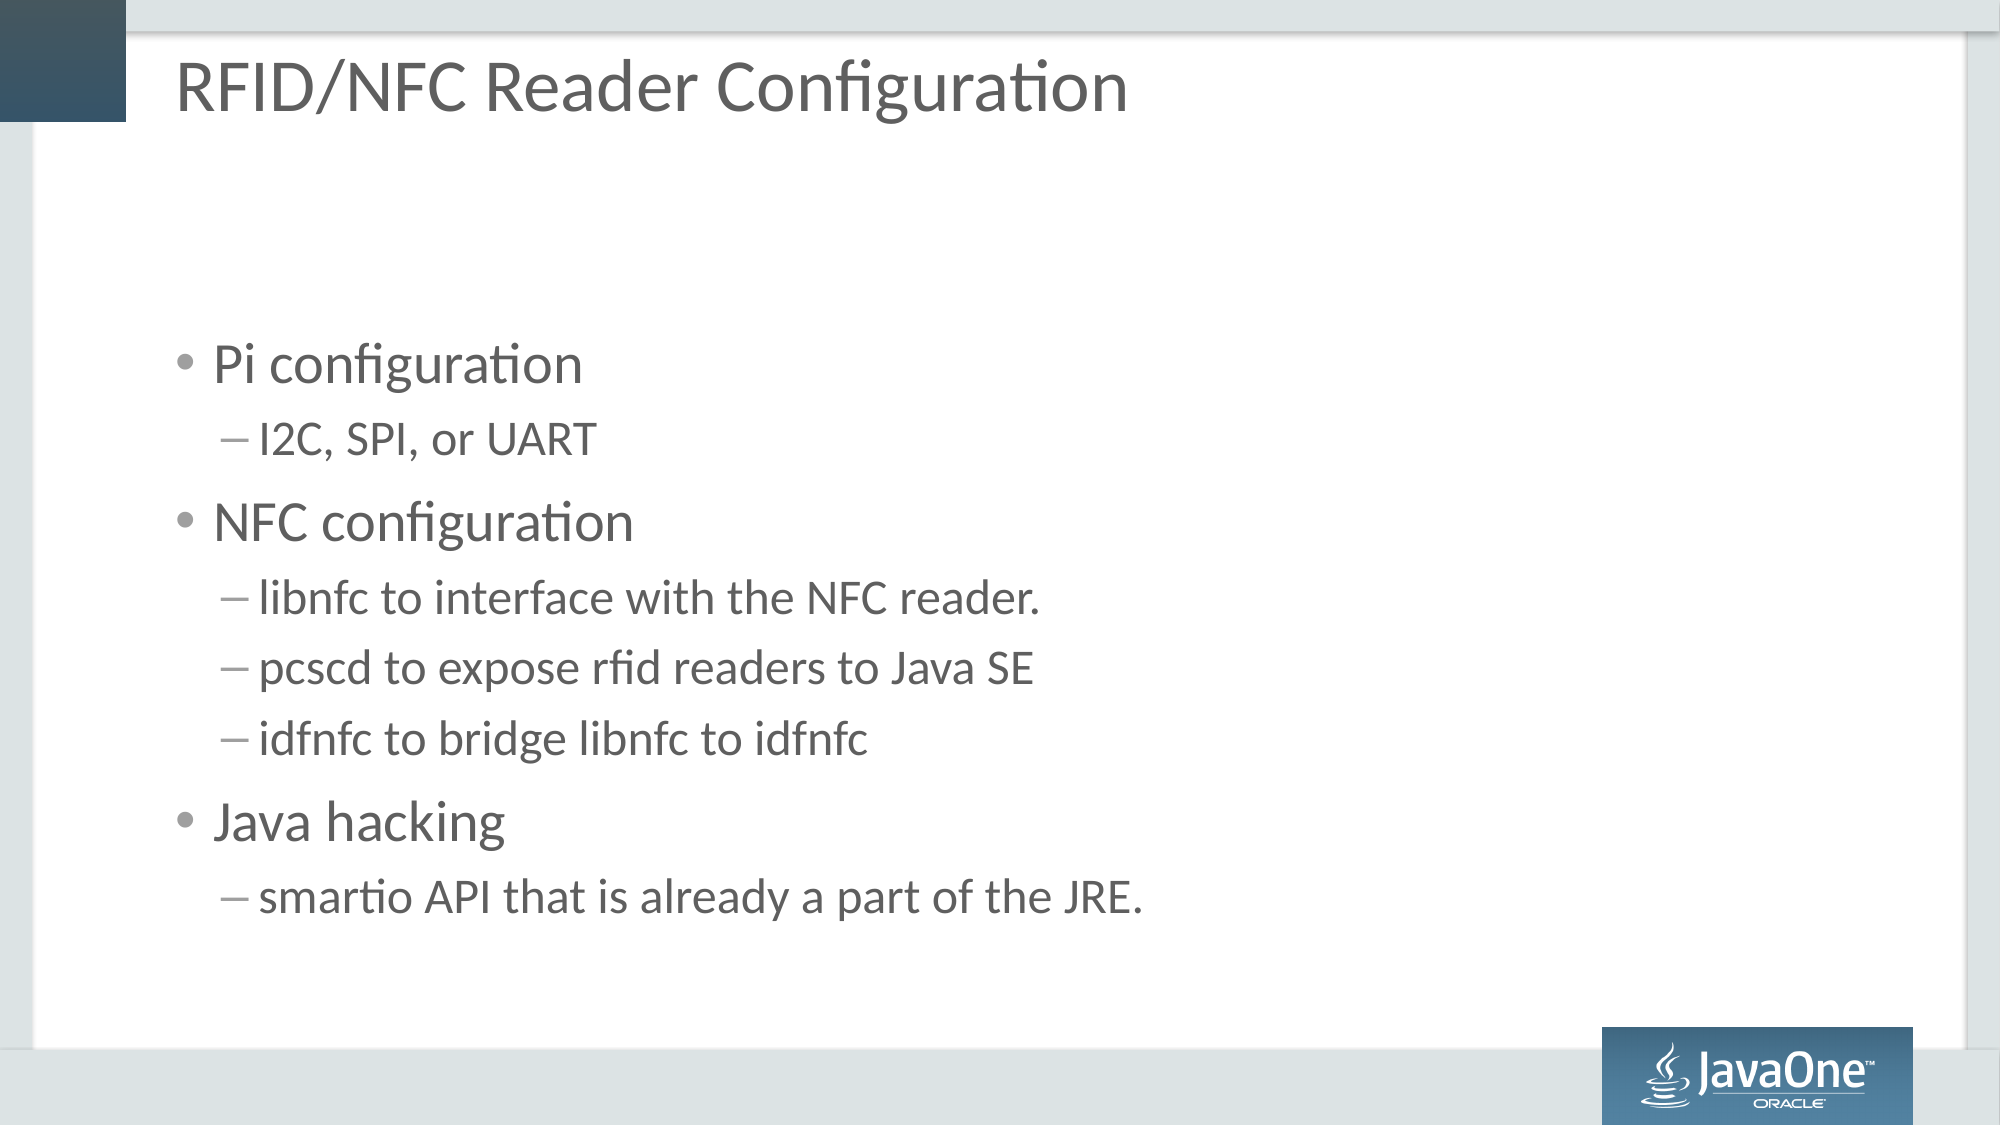

# RFID/NFC Reader Configuration

Pi configuration
I2C, SPI, or UART
NFC configuration
libnfc to interface with the NFC reader.
pcscd to expose rfid readers to Java SE
idfnfc to bridge libnfc to idfnfc
Java hacking
smartio API that is already a part of the JRE.